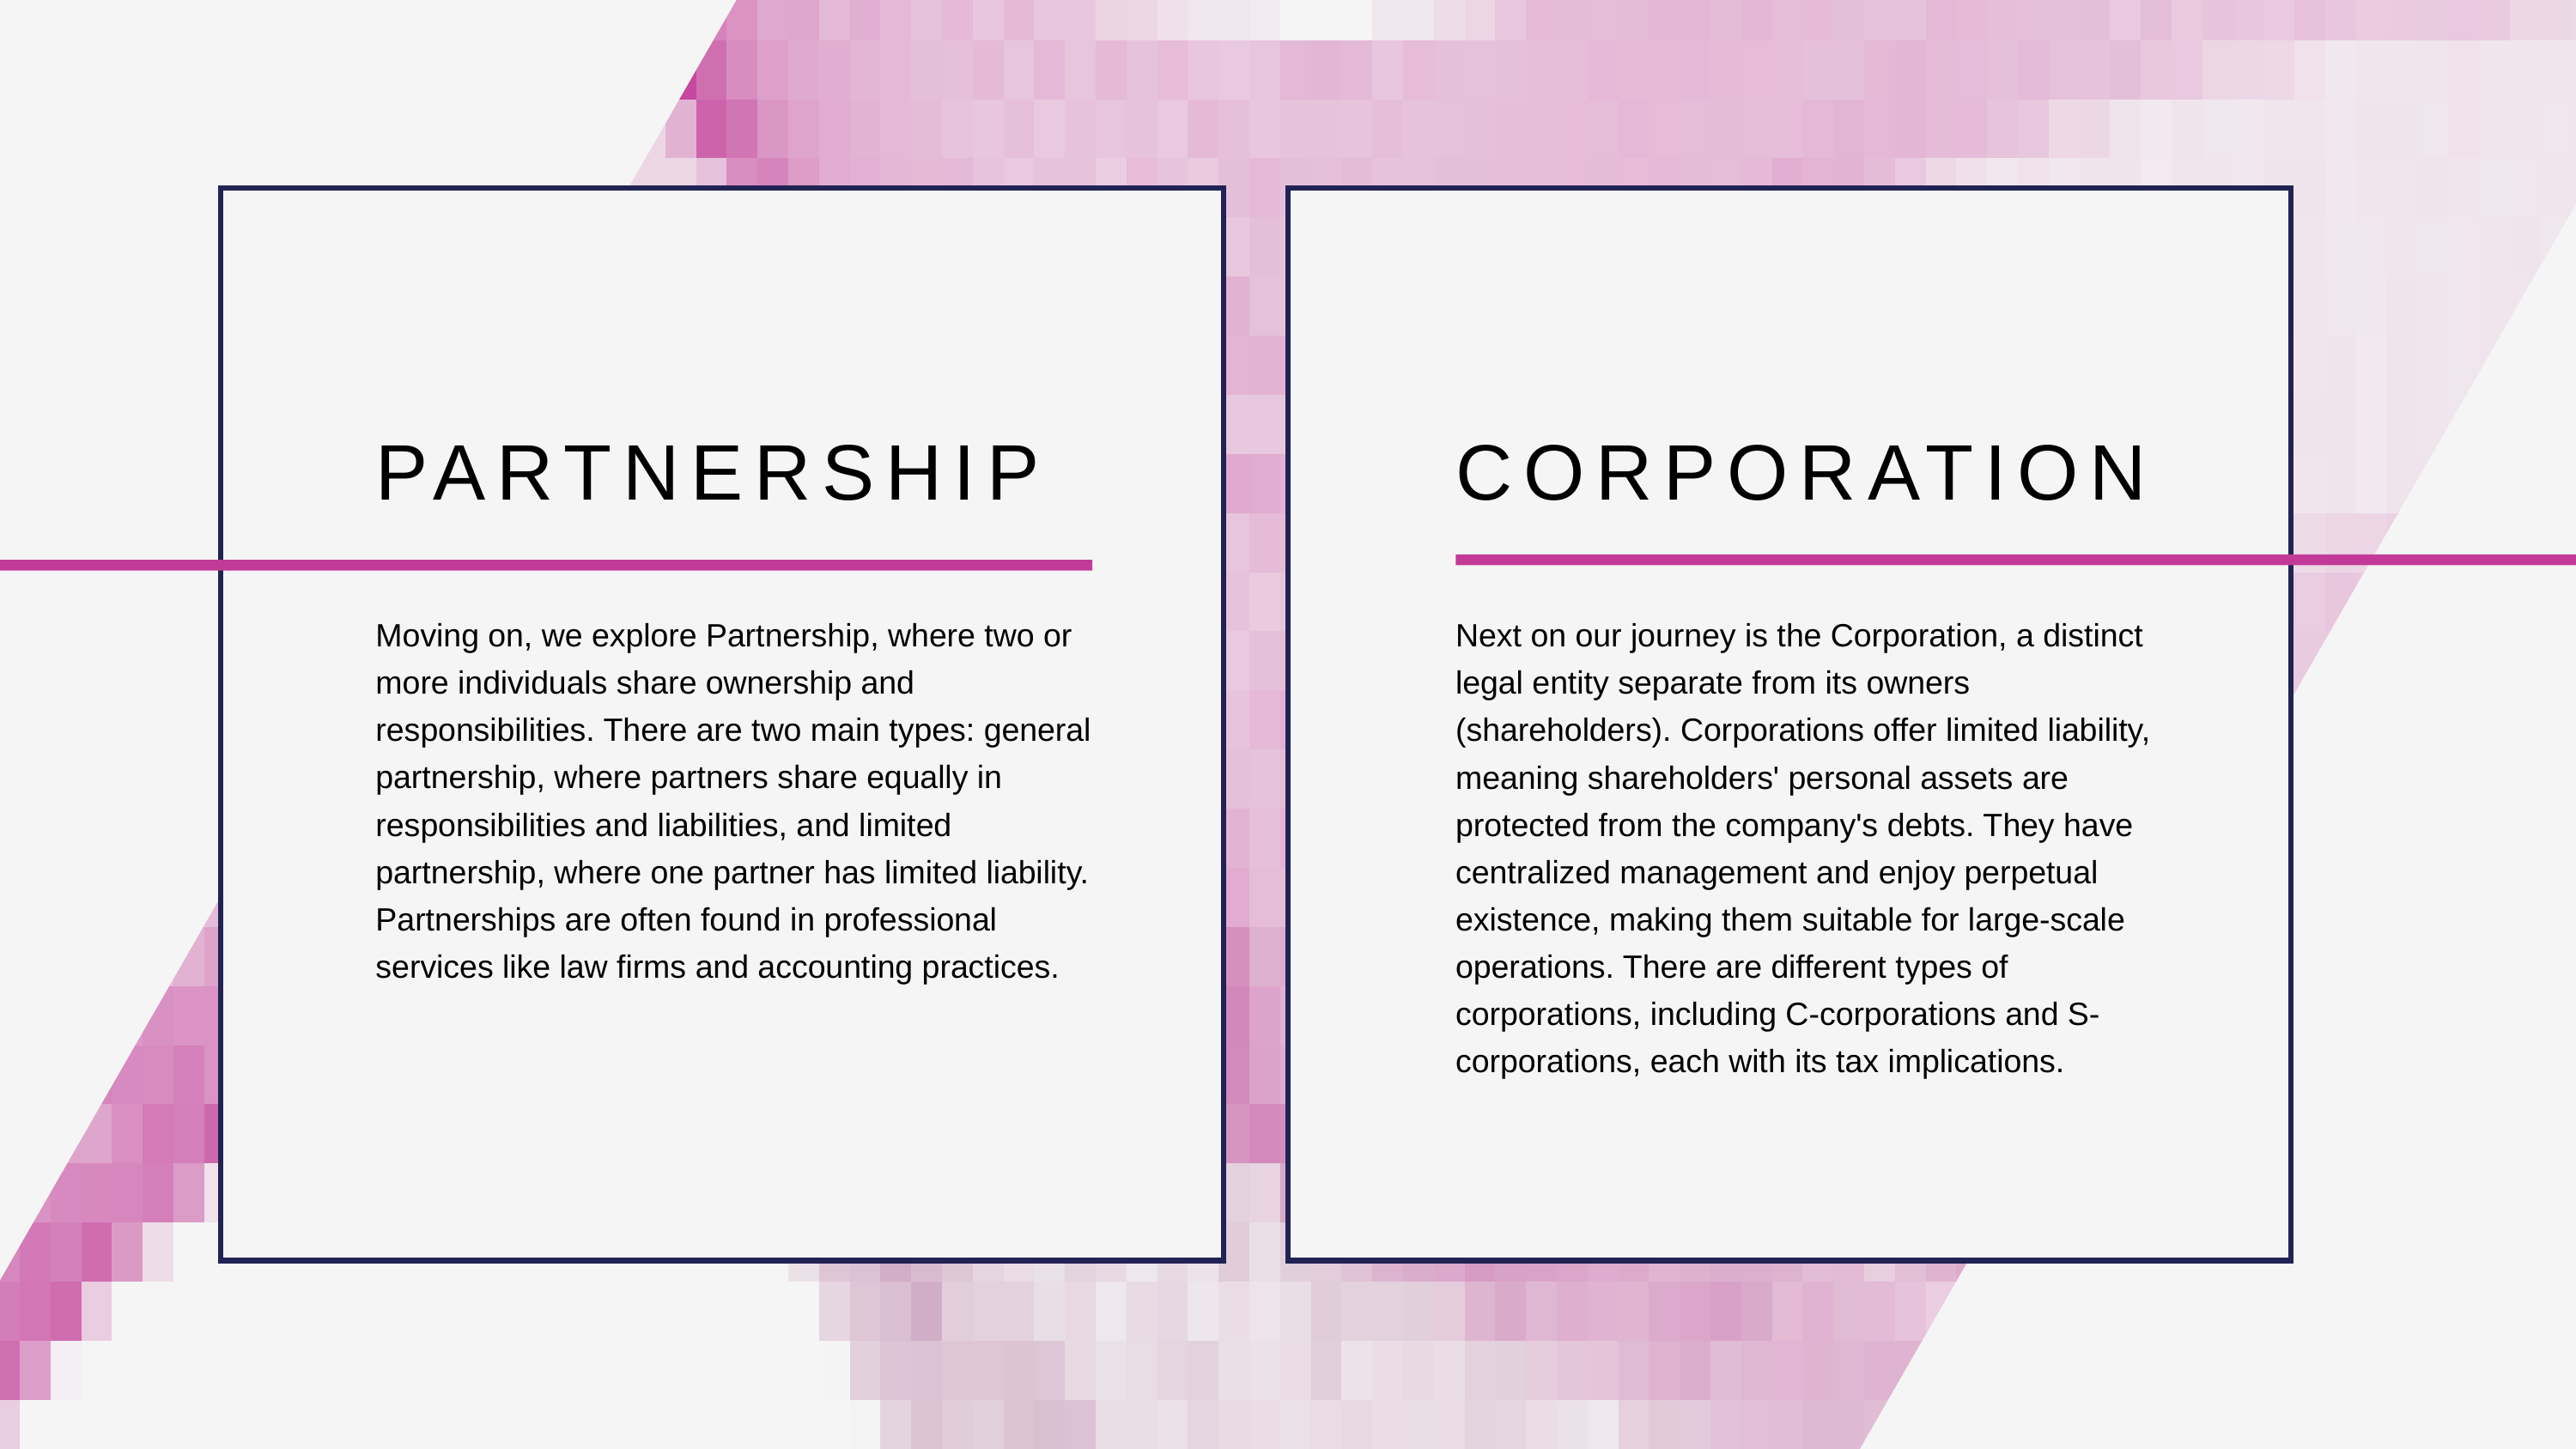

PARTNERSHIP
CORPORATION

Moving on, we explore Partnership, where two or more individuals share ownership and responsibilities. There are two main types: general partnership, where partners share equally in responsibilities and liabilities, and limited partnership, where one partner has limited liability. Partnerships are often found in professional services like law firms and accounting practices.
Next on our journey is the Corporation, a distinct legal entity separate from its owners (shareholders). Corporations offer limited liability, meaning shareholders' personal assets are protected from the company's debts. They have centralized management and enjoy perpetual existence, making them suitable for large-scale operations. There are different types of corporations, including C-corporations and S-corporations, each with its tax implications.